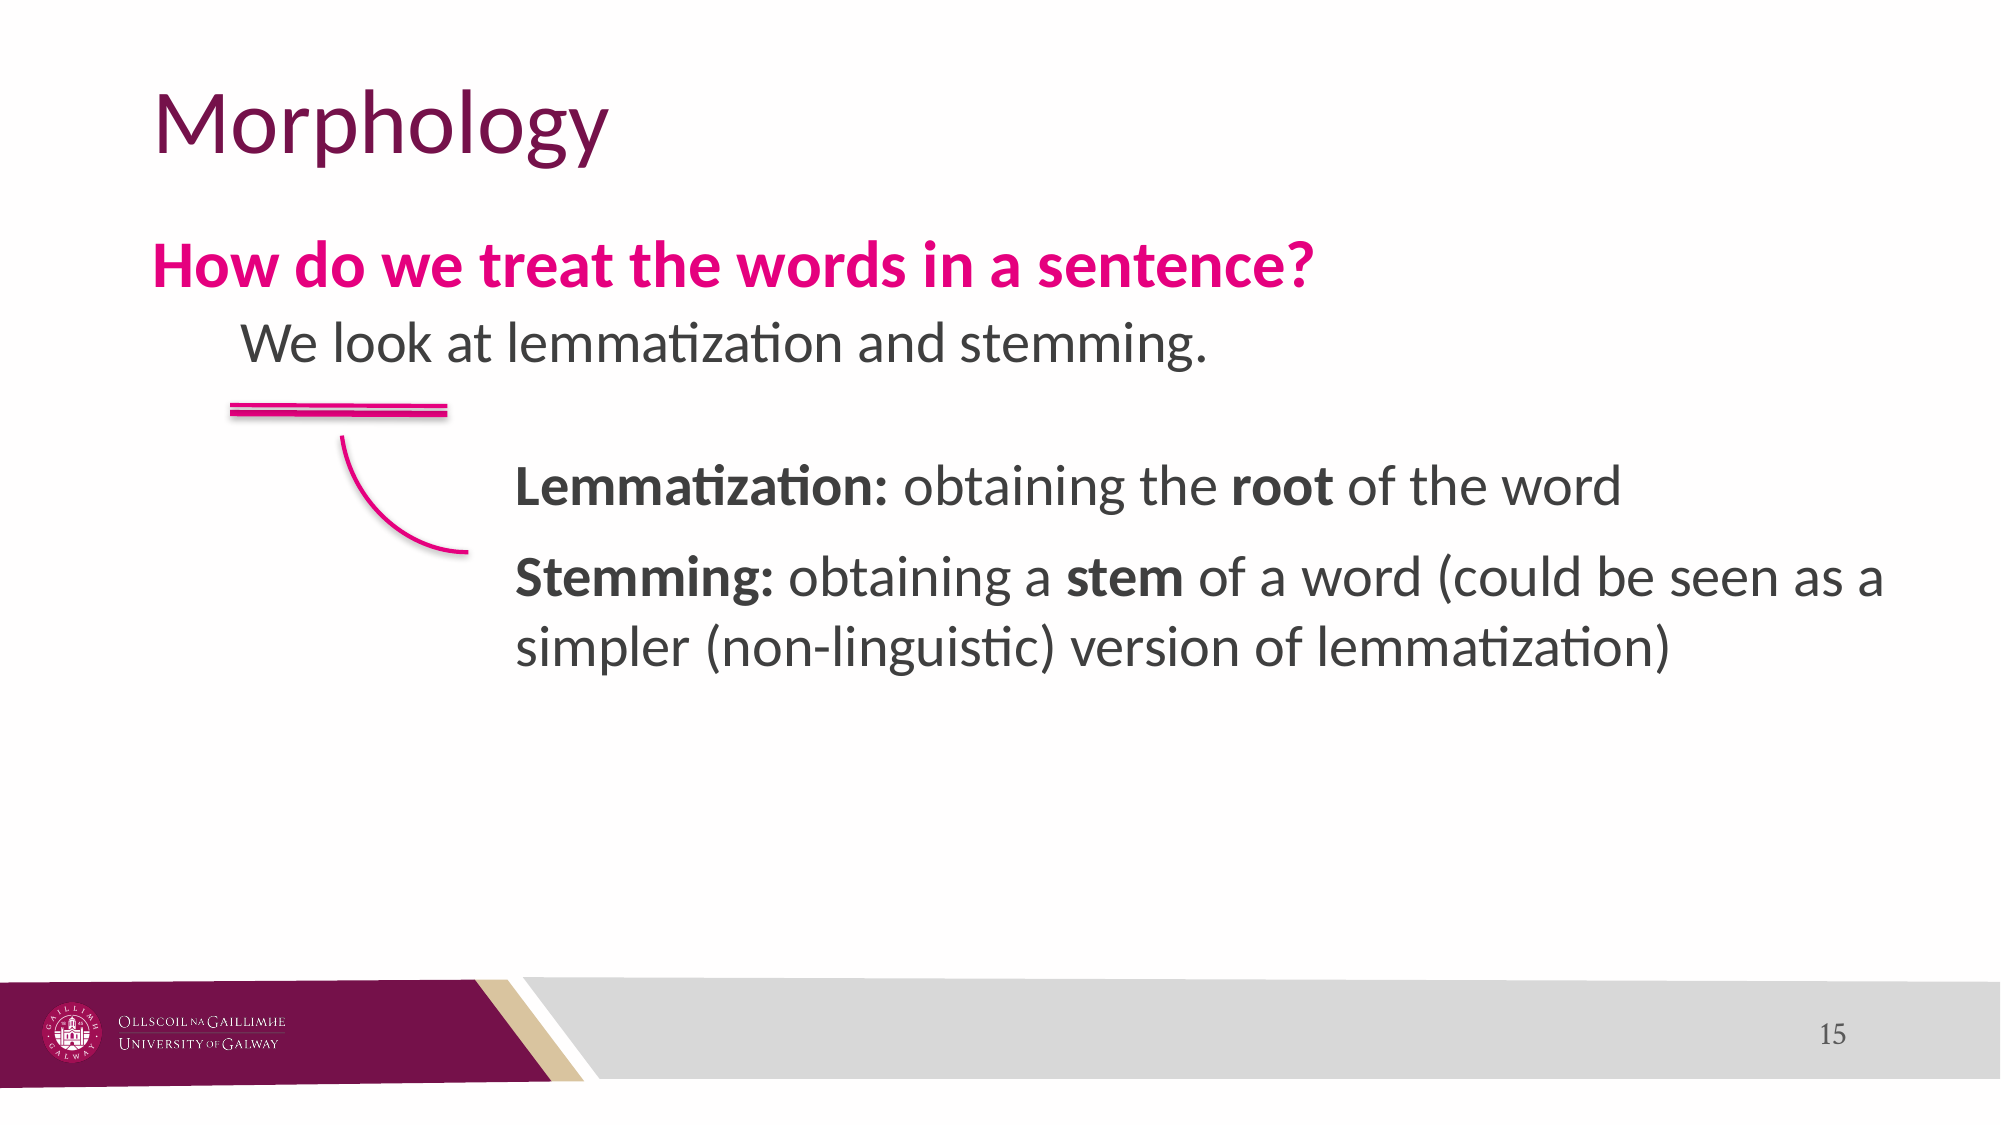

# Morphology
How do we treat the words in a sentence?
We look at lemmatization and stemming.

Lemmatization: obtaining the root of the word
Stemming: obtaining a stem of a word (could be seen as a simpler (non-linguistic) version of lemmatization)
15